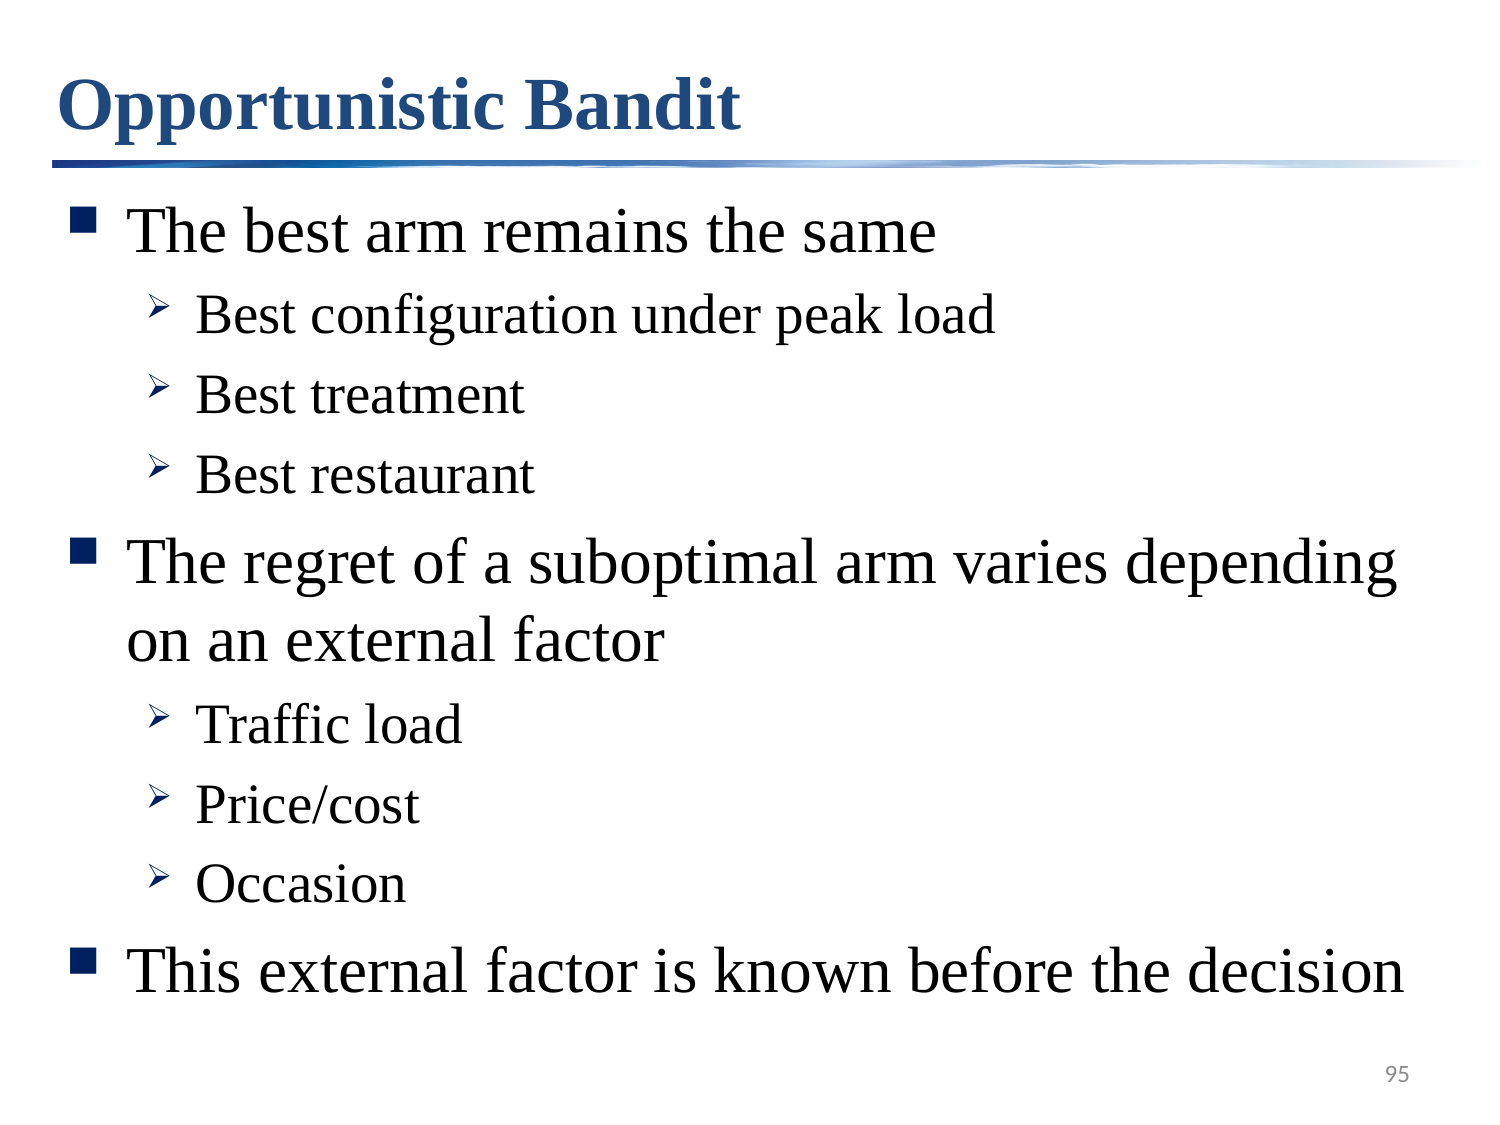

# Opportunistic Bandit
The best arm remains the same
Best configuration under peak load
Best treatment
Best restaurant
The regret of a suboptimal arm varies depending on an external factor
Traffic load
Price/cost
Occasion
This external factor is known before the decision
95